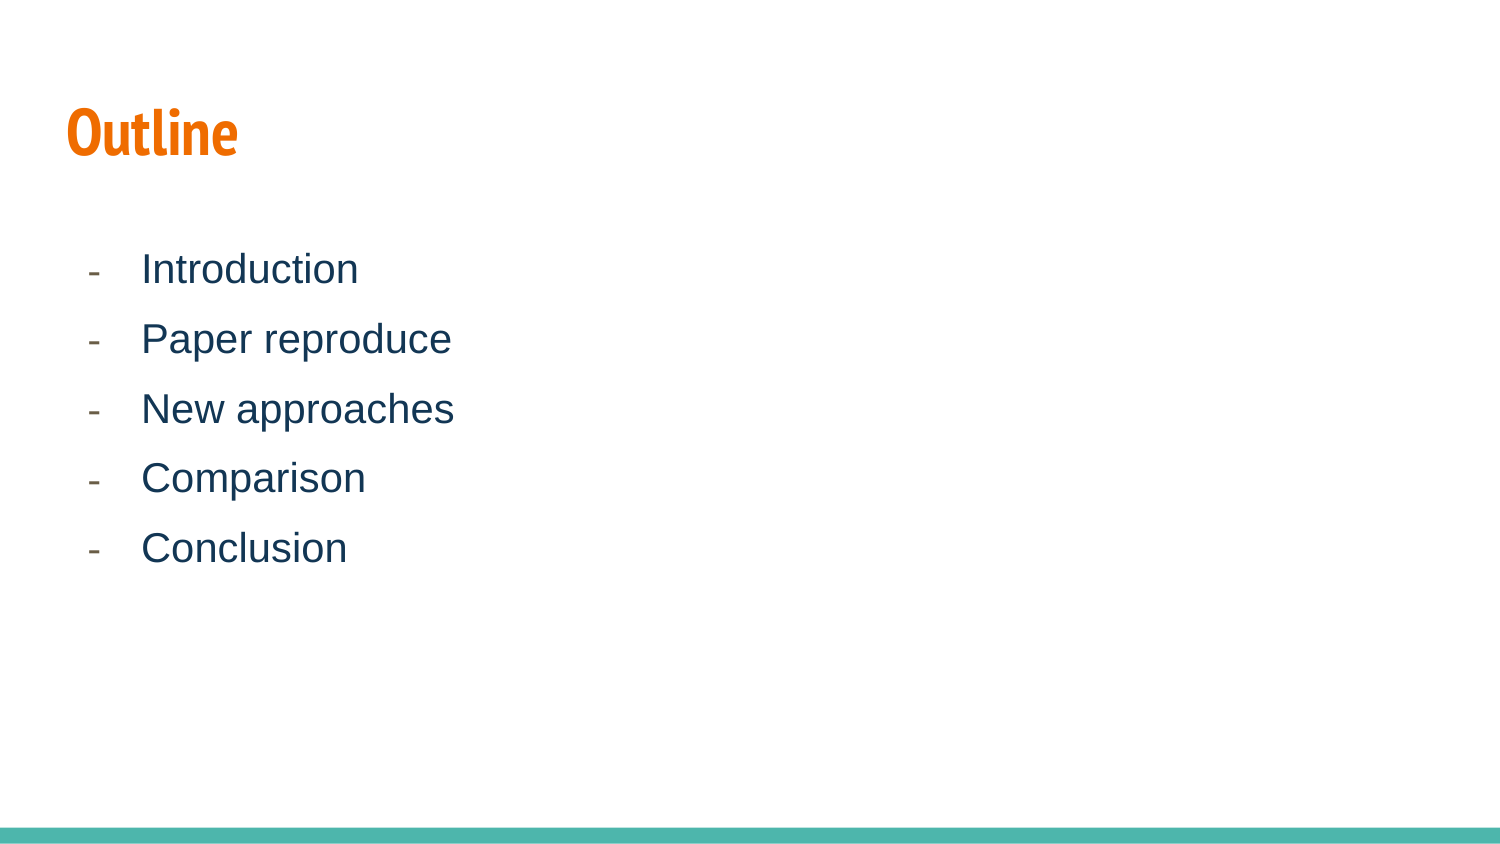

# Outline
Introduction
Paper reproduce
New approaches
Comparison
Conclusion